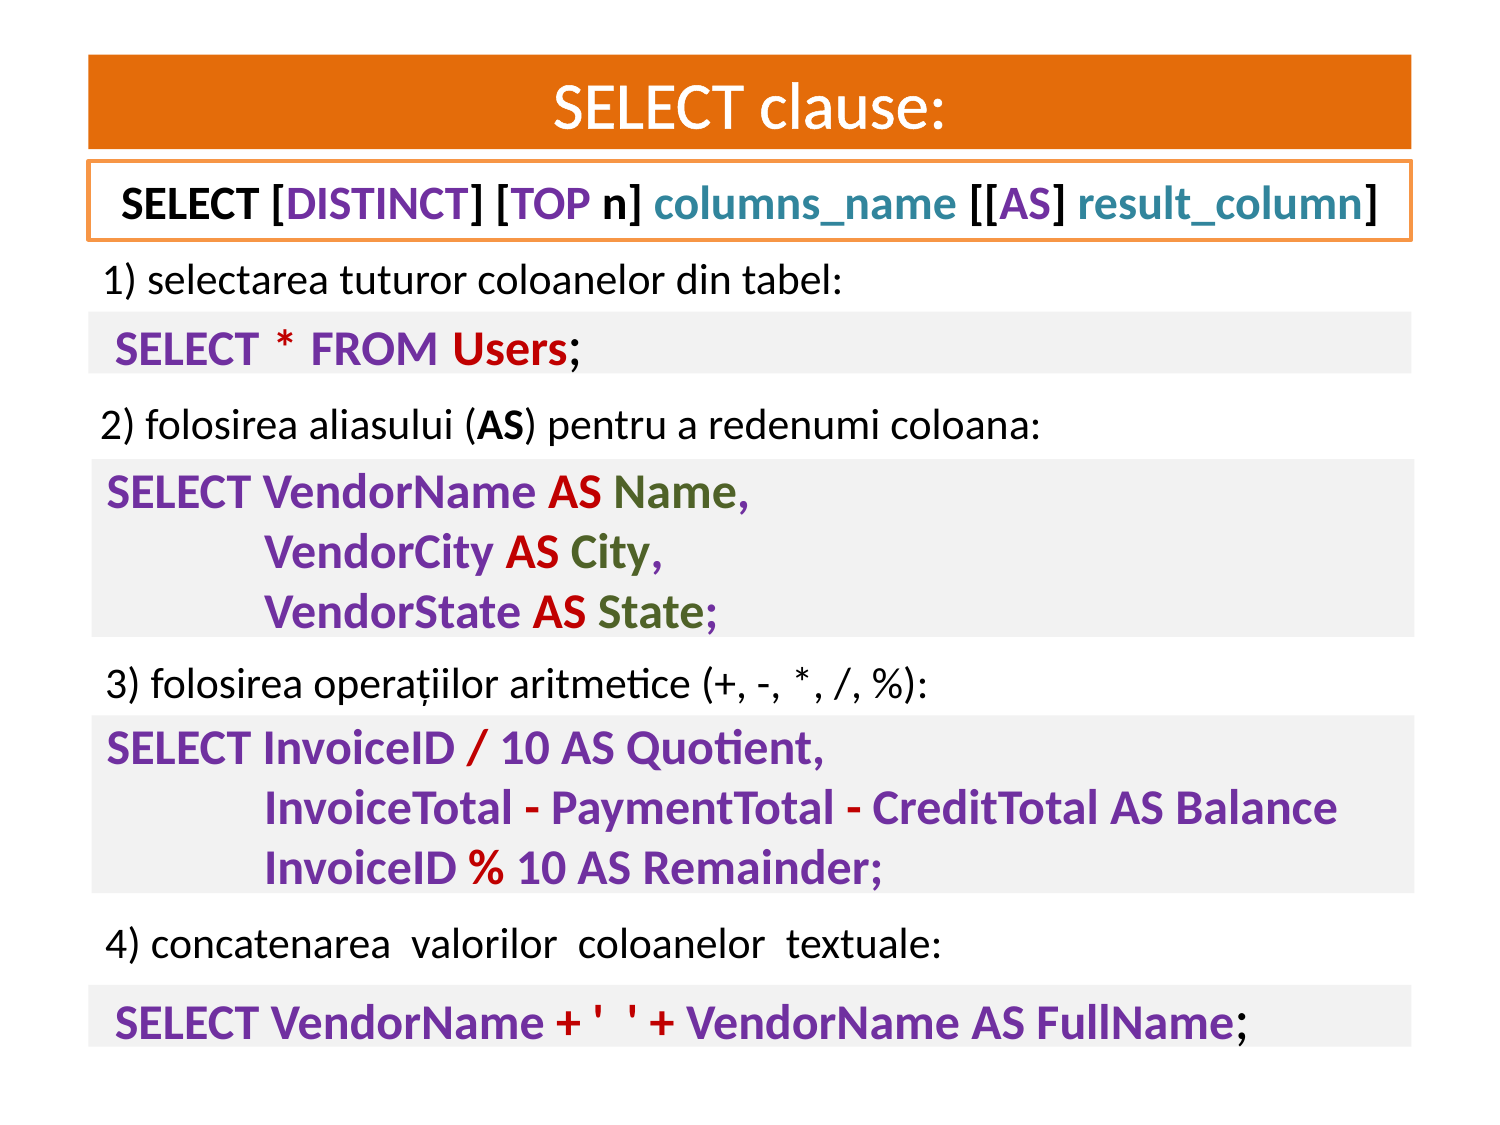

SELECT clause:
# JS = interactivitate dinamică
SELECT [DISTINCT] [TOP n] columns_name [[AS] result_column]
1) selectarea tuturor coloanelor din tabel:
 SELECT * FROM Users;
2) folosirea aliasului (AS) pentru a redenumi coloana:
SELECT VendorName AS Name,
              VendorCity AS City,
              VendorState AS State;
3) folosirea operațiilor aritmetice (+, -, *, /, %):
SELECT InvoiceID / 10 AS Quotient,
              InvoiceTotal - PaymentTotal - CreditTotal AS Balance
              InvoiceID % 10 AS Remainder;
4) concatenarea  valorilor  coloanelor  textuale:
 SELECT VendorName + '  ' + VendorName AS FullName;